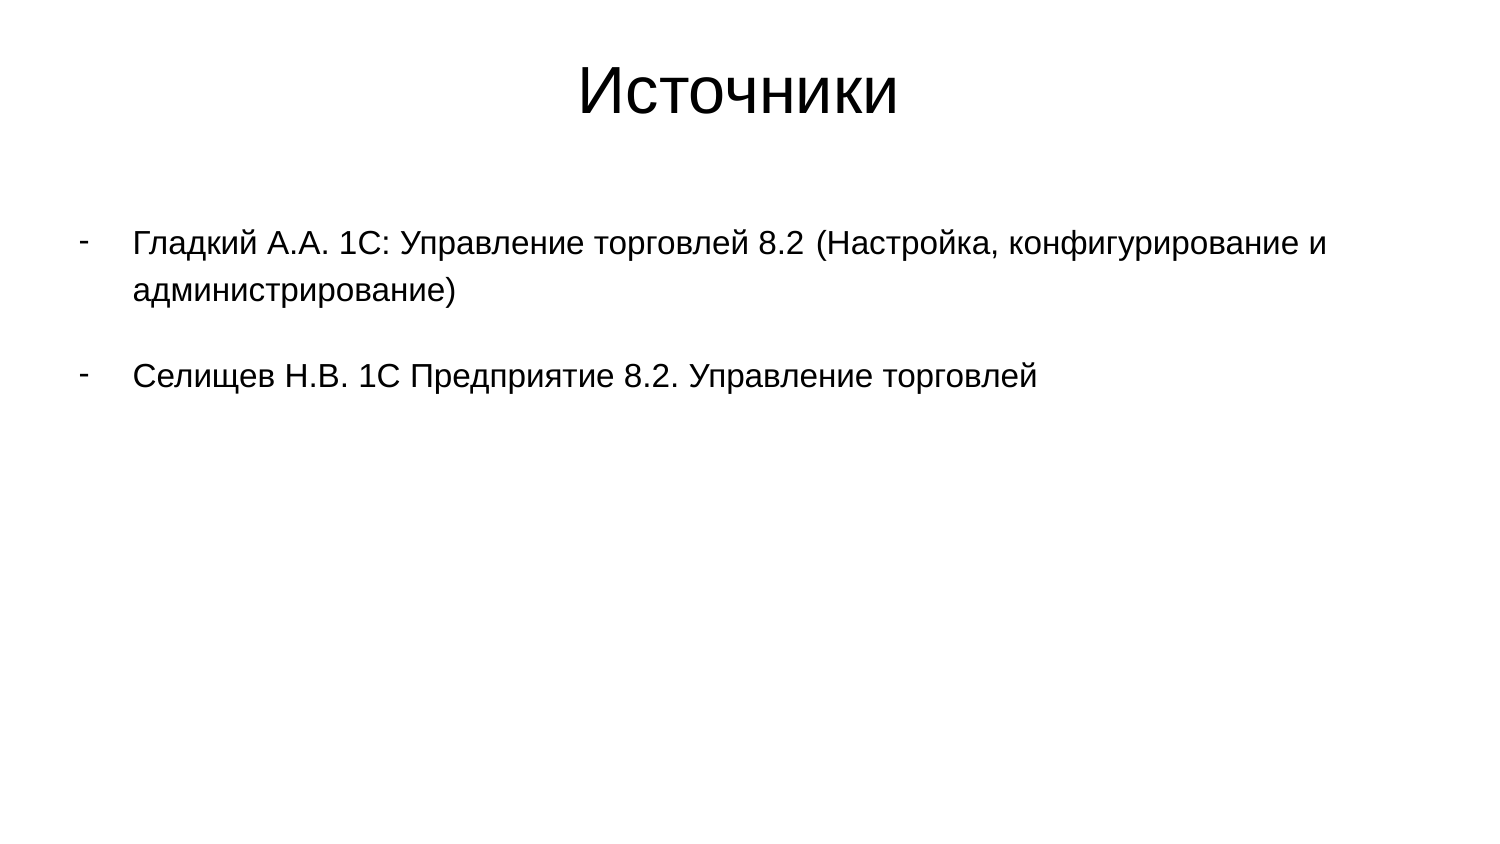

# Источники
Гладкий А.А. 1С: Управление торговлей 8.2 (Настройка, конфигурирование и администрирование)
Селищев Н.В. 1С Предприятие 8.2. Управление торговлей